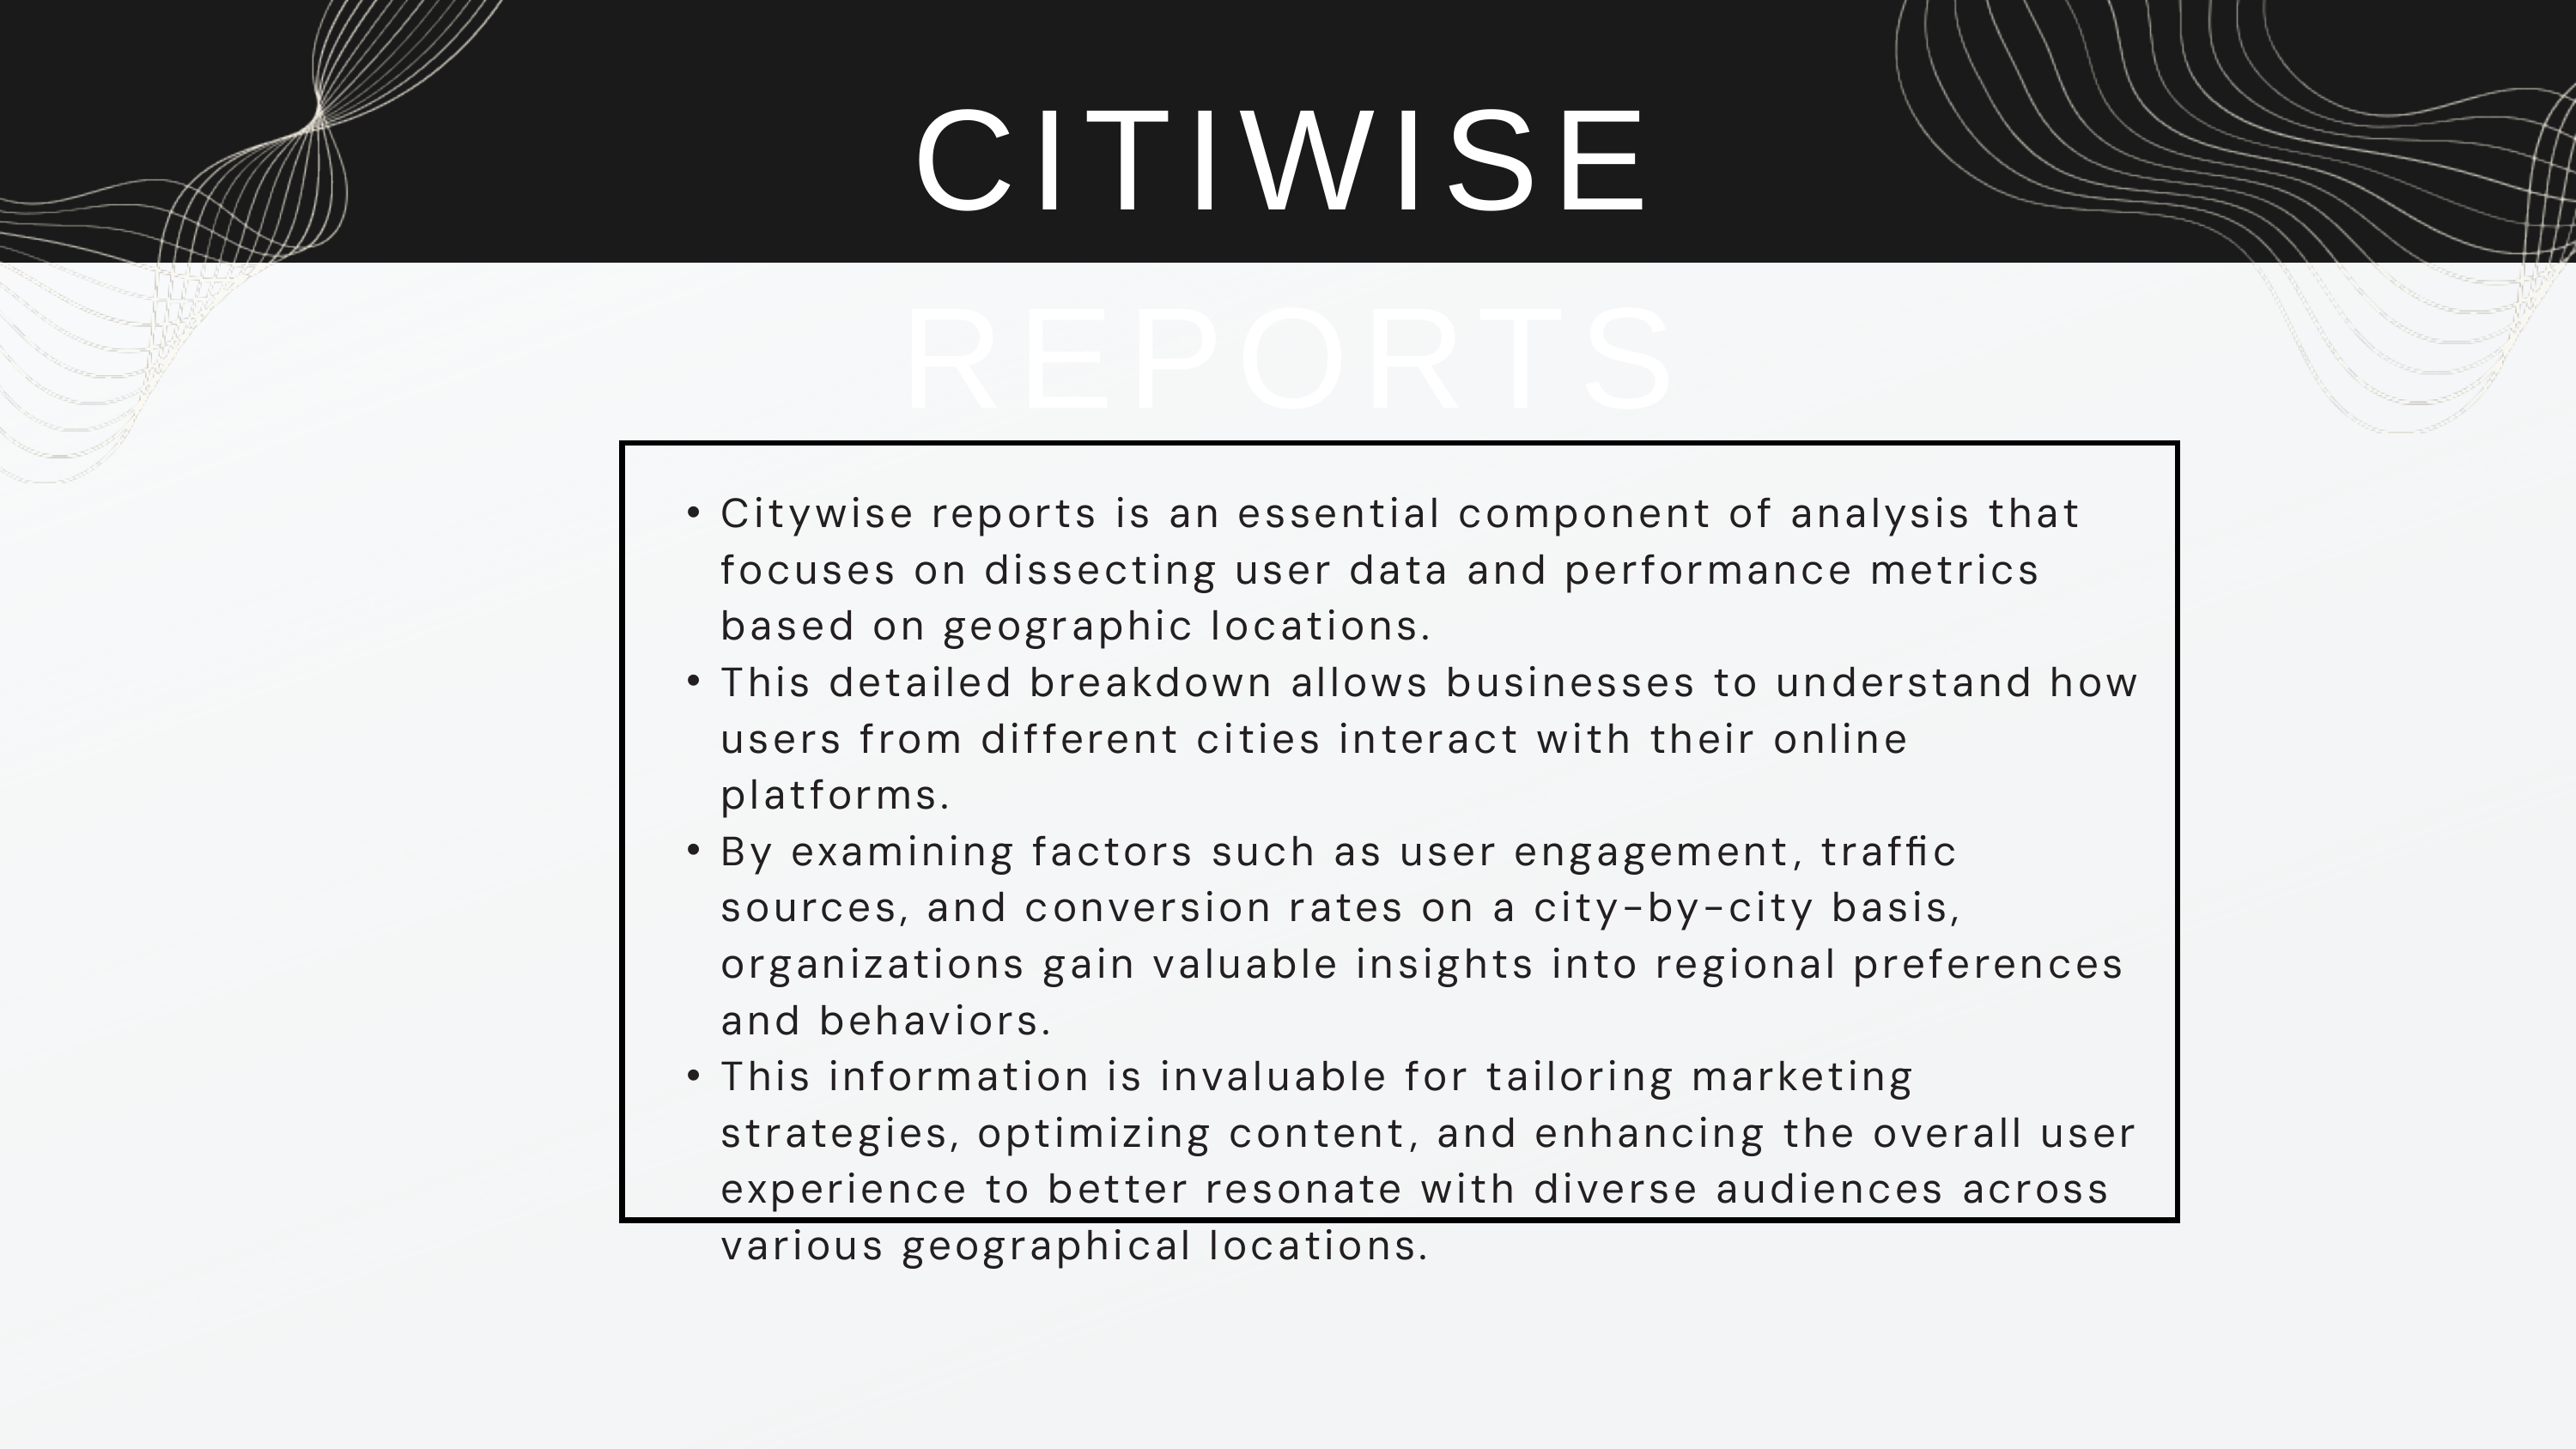

CITIWISE REPORTS

Citywise reports is an essential component of analysis that focuses on dissecting user data and performance metrics based on geographic locations.
This detailed breakdown allows businesses to understand how users from different cities interact with their online platforms.
By examining factors such as user engagement, traffic sources, and conversion rates on a city-by-city basis, organizations gain valuable insights into regional preferences and behaviors.
This information is invaluable for tailoring marketing strategies, optimizing content, and enhancing the overall user experience to better resonate with diverse audiences across various geographical locations.